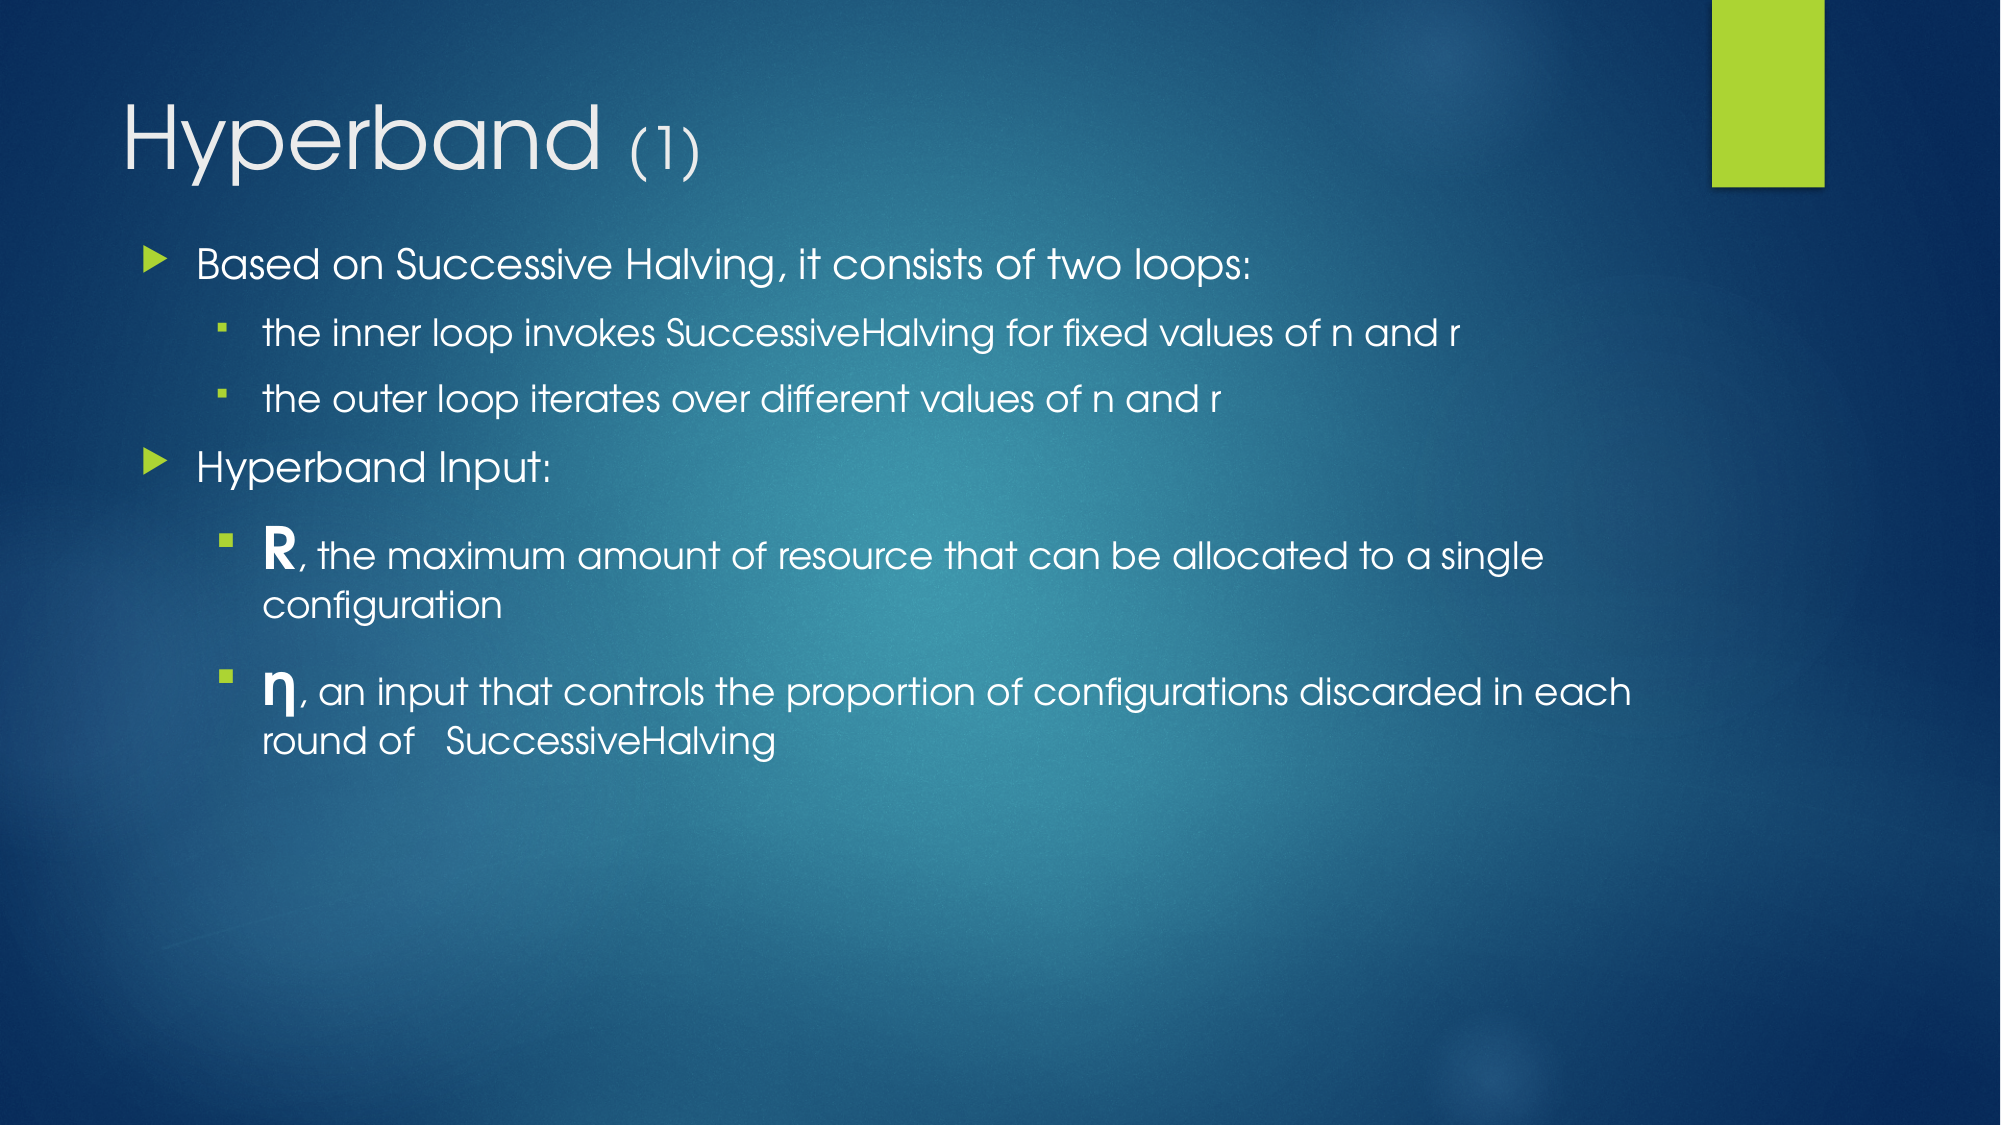

# Hyperband (1)
Based on Successive Halving, it consists of two loops:
the inner loop invokes SuccessiveHalving for fixed values of n and r
the outer loop iterates over different values of n and r
Hyperband Input:
R, the maximum amount of resource that can be allocated to a single configuration
η, an input that controls the proportion of configurations discarded in each round of   SuccessiveHalving